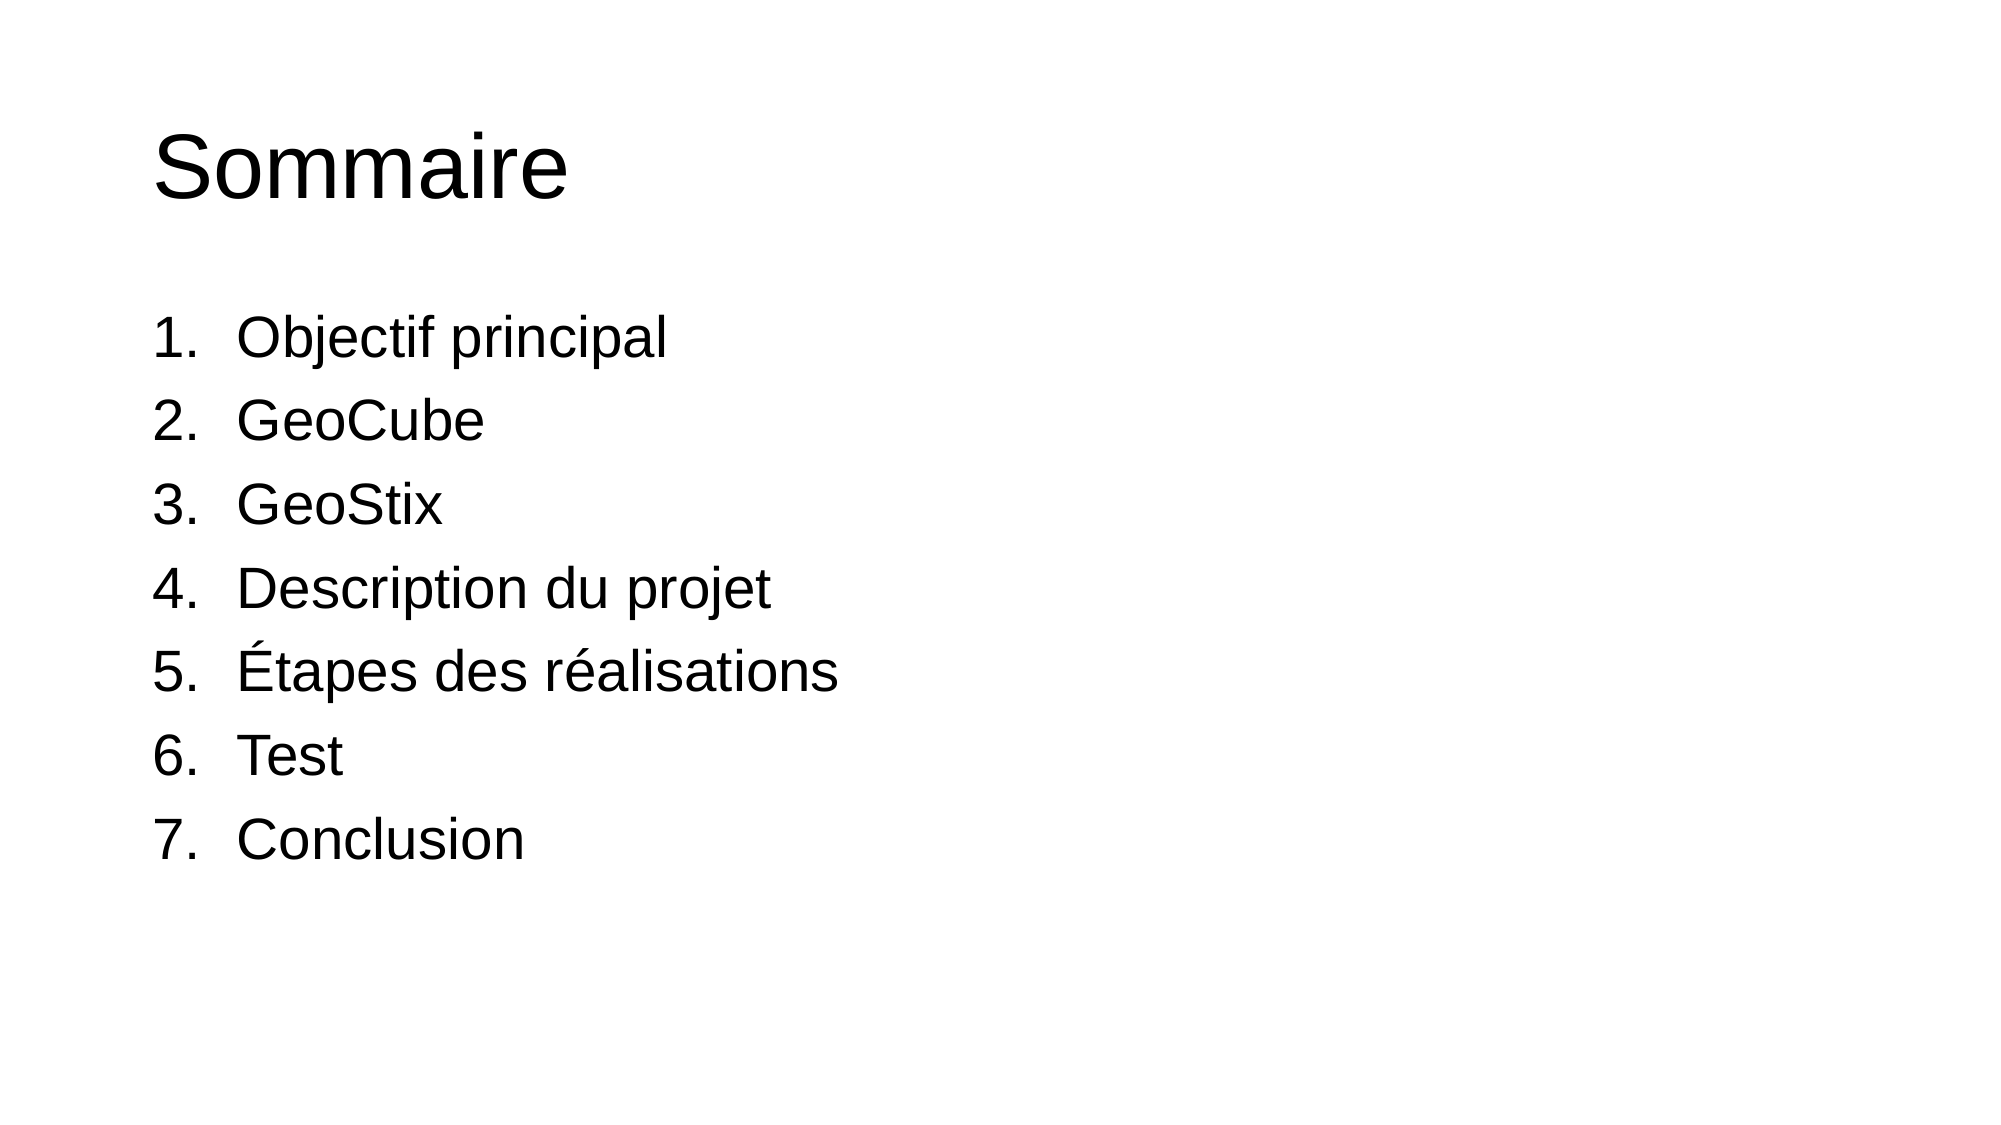

# Sommaire
Objectif principal
GeoCube
GeoStix
Description du projet
Étapes des réalisations
Test
Conclusion